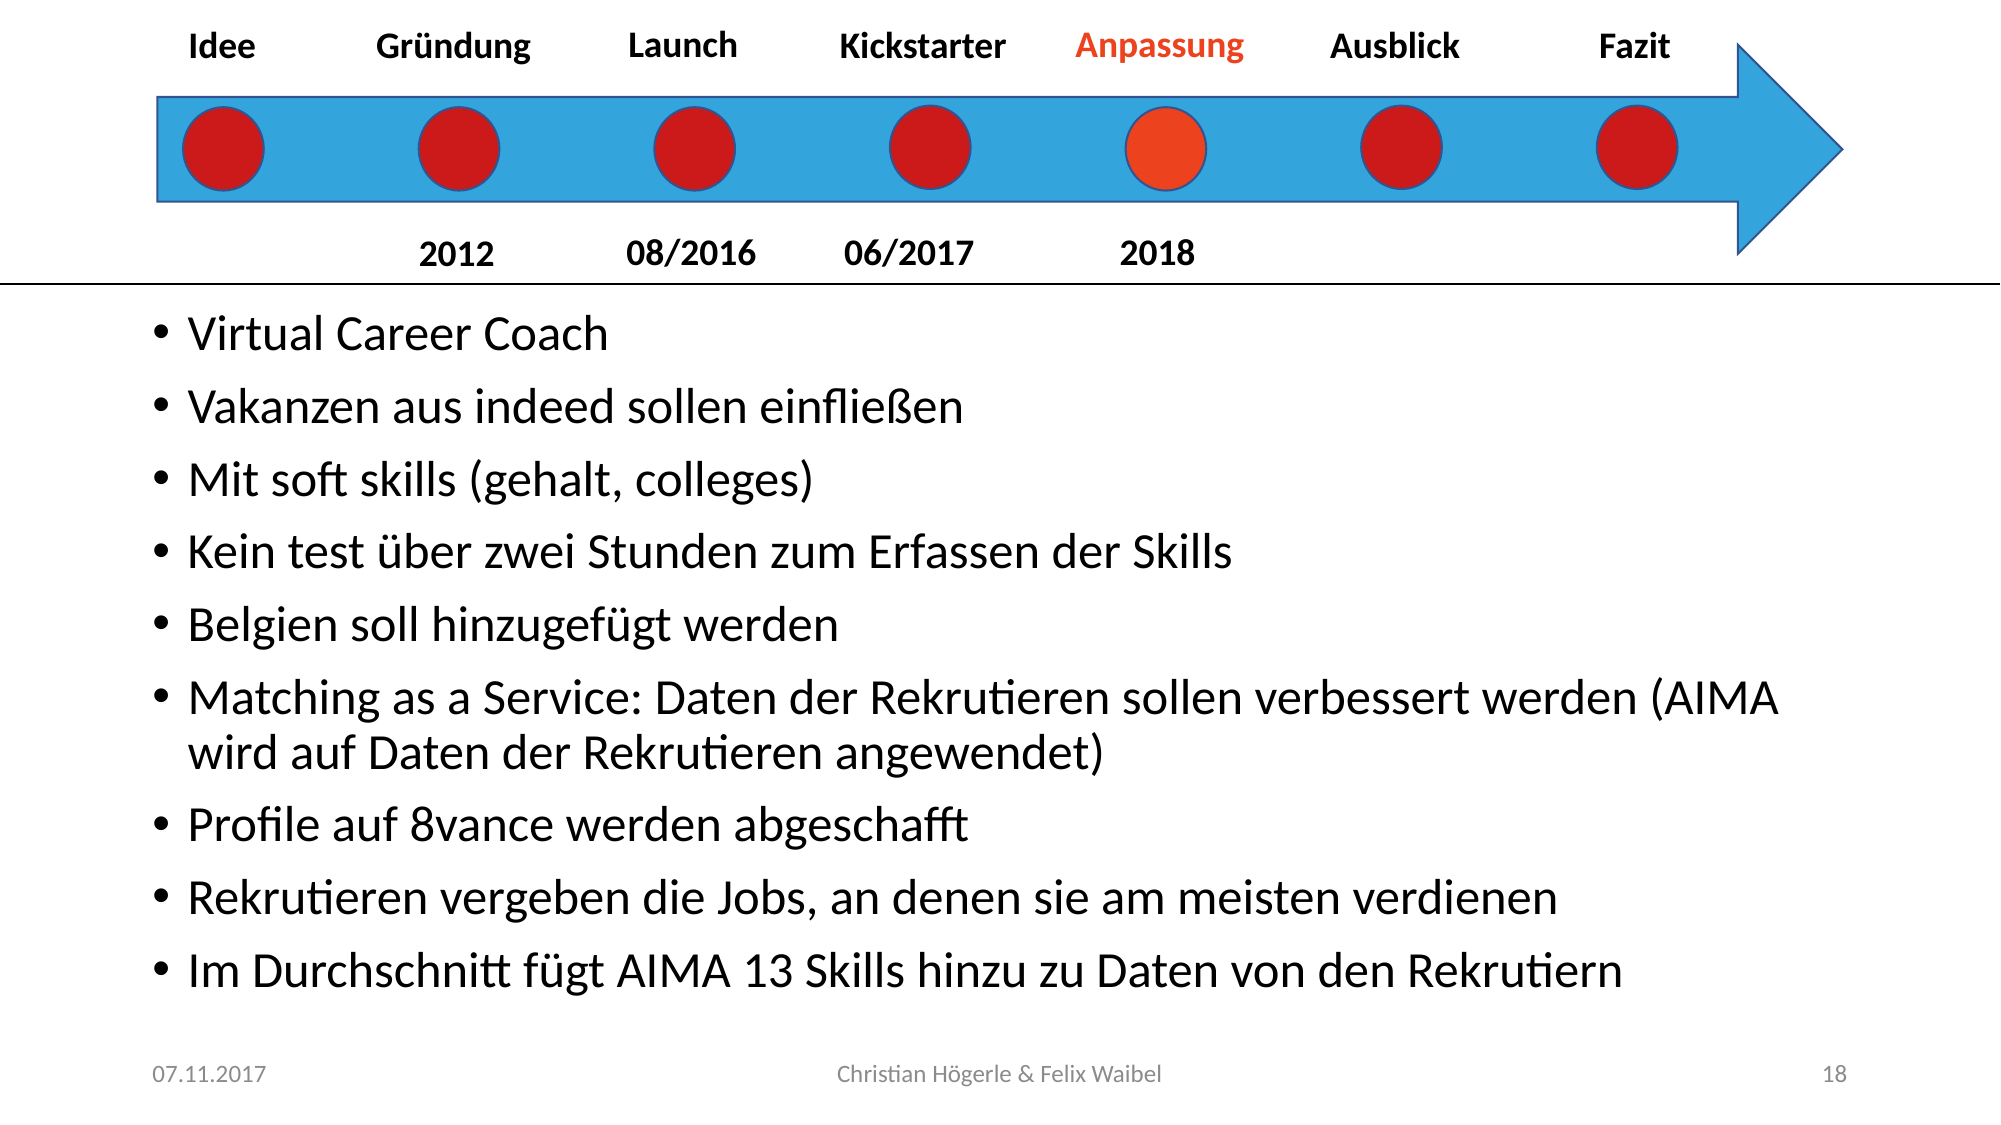

Anpassung
Launch
Idee
Gründung
Kickstarter
Ausblick
Fazit

08/2016
06/2017
2018
2012
Virtual Career Coach
Vakanzen aus indeed sollen einfließen
Mit soft skills (gehalt, colleges)
Kein test über zwei Stunden zum Erfassen der Skills
Belgien soll hinzugefügt werden
Matching as a Service: Daten der Rekrutieren sollen verbessert werden (AIMA wird auf Daten der Rekrutieren angewendet)
Profile auf 8vance werden abgeschafft
Rekrutieren vergeben die Jobs, an denen sie am meisten verdienen
Im Durchschnitt fügt AIMA 13 Skills hinzu zu Daten von den Rekrutiern
07.11.2017
Christian Högerle & Felix Waibel
18